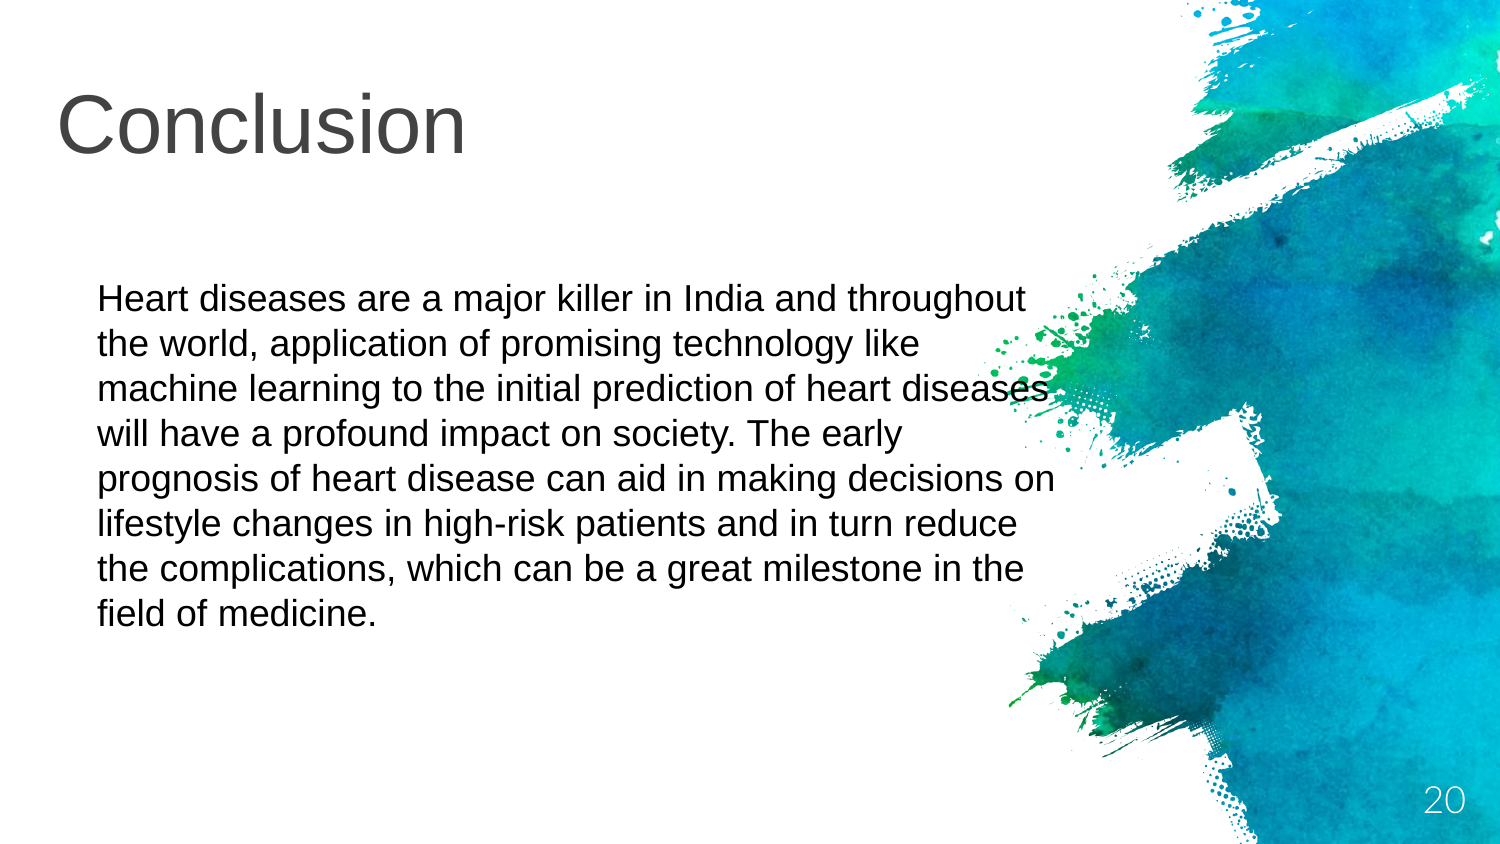

# Conclusion
Heart diseases are a major killer in India and throughout the world, application of promising technology like machine learning to the initial prediction of heart diseases will have a profound impact on society. The early prognosis of heart disease can aid in making decisions on lifestyle changes in high-risk patients and in turn reduce the complications, which can be a great milestone in the field of medicine.
20